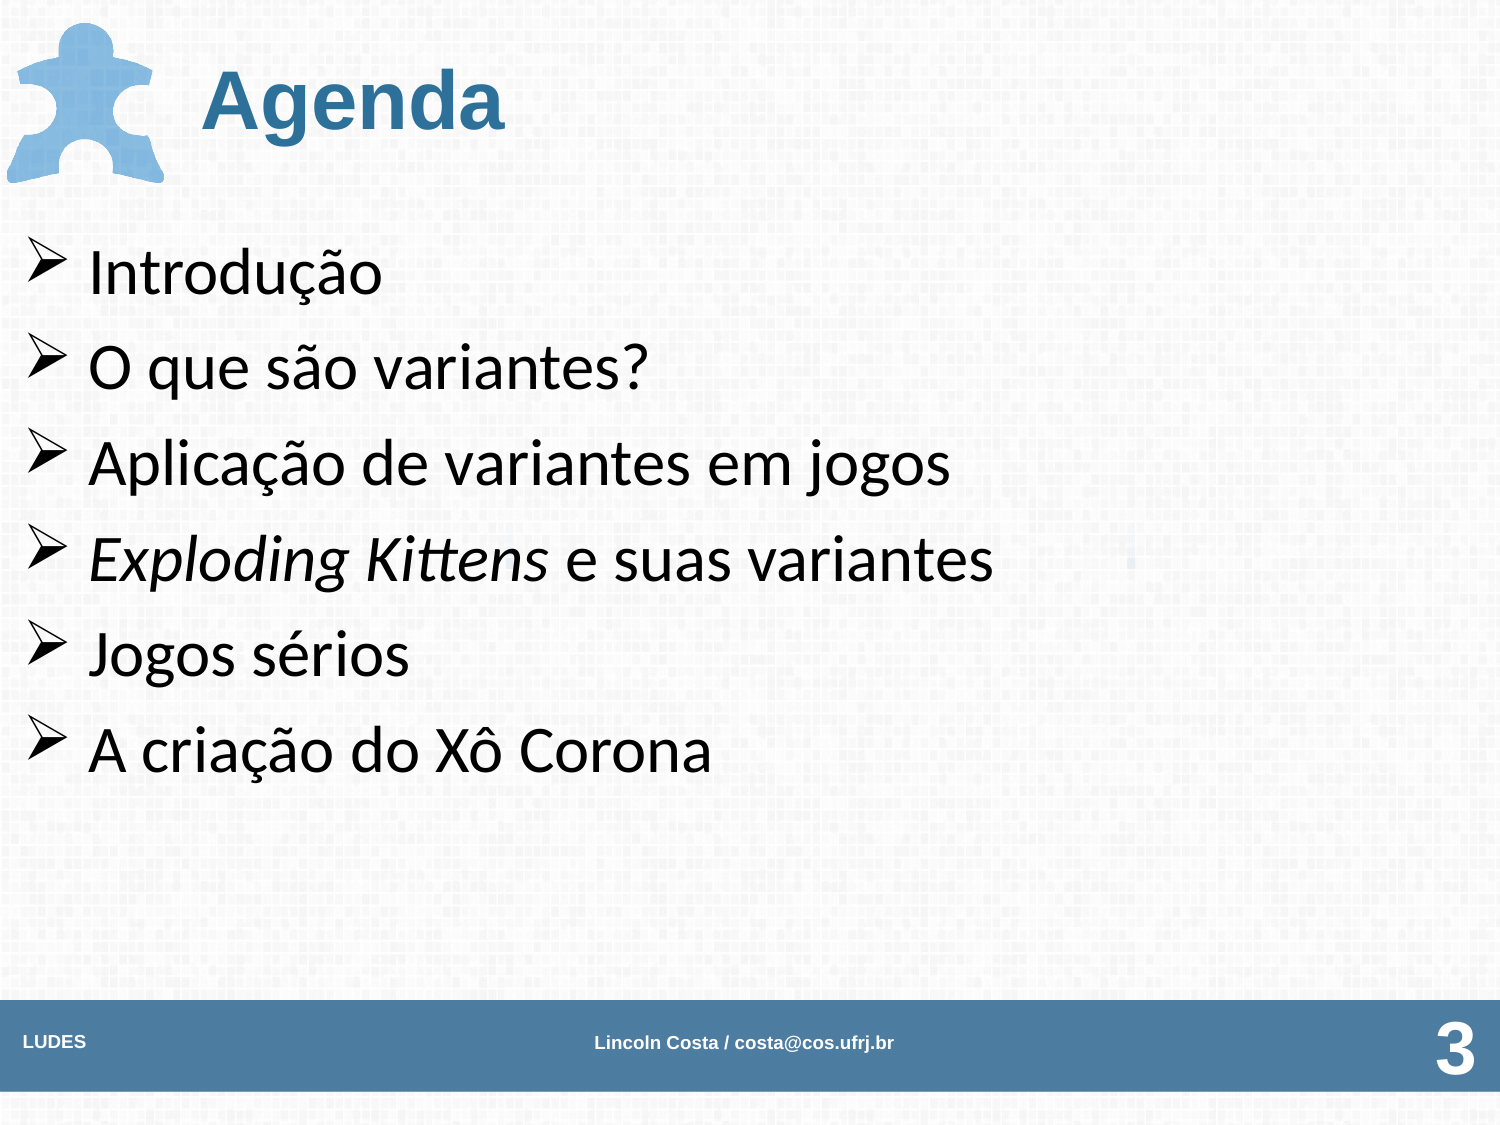

# Agenda
 Introdução
 O que são variantes?
 Aplicação de variantes em jogos
 Exploding Kittens e suas variantes
 Jogos sérios
 A criação do Xô Corona
LUDES
Lincoln Costa / costa@cos.ufrj.br
3